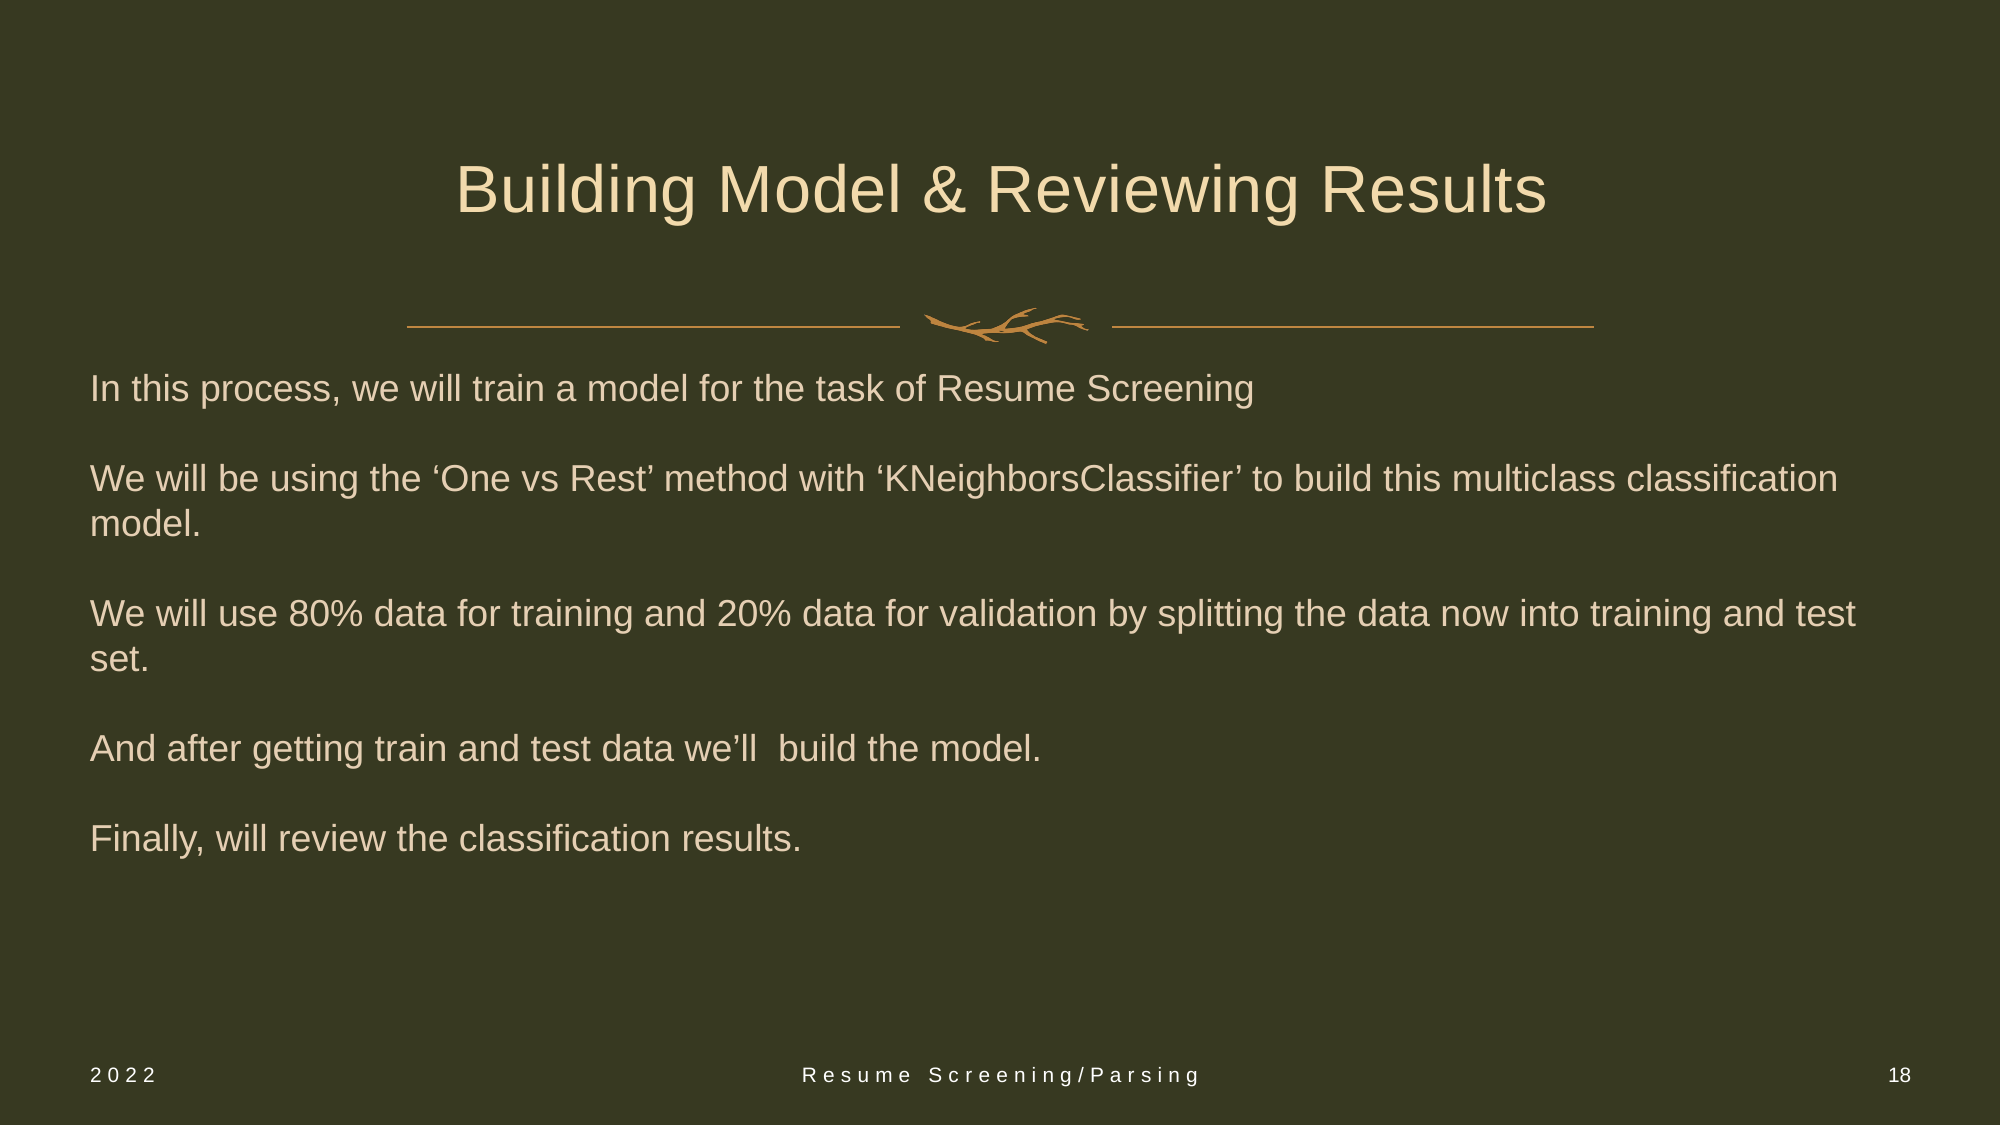

# Building Model & Reviewing Results
In this process, we will train a model for the task of Resume Screening

We will be using the ‘One vs Rest’ method with ‘KNeighborsClassifier’ to build this multiclass classification model.

We will use 80% data for training and 20% data for validation by splitting the data now into training and test set.

And after getting train and test data we’ll  build the model.

Finally, will review the classification results.
2022
Resume Screening/Parsing
18